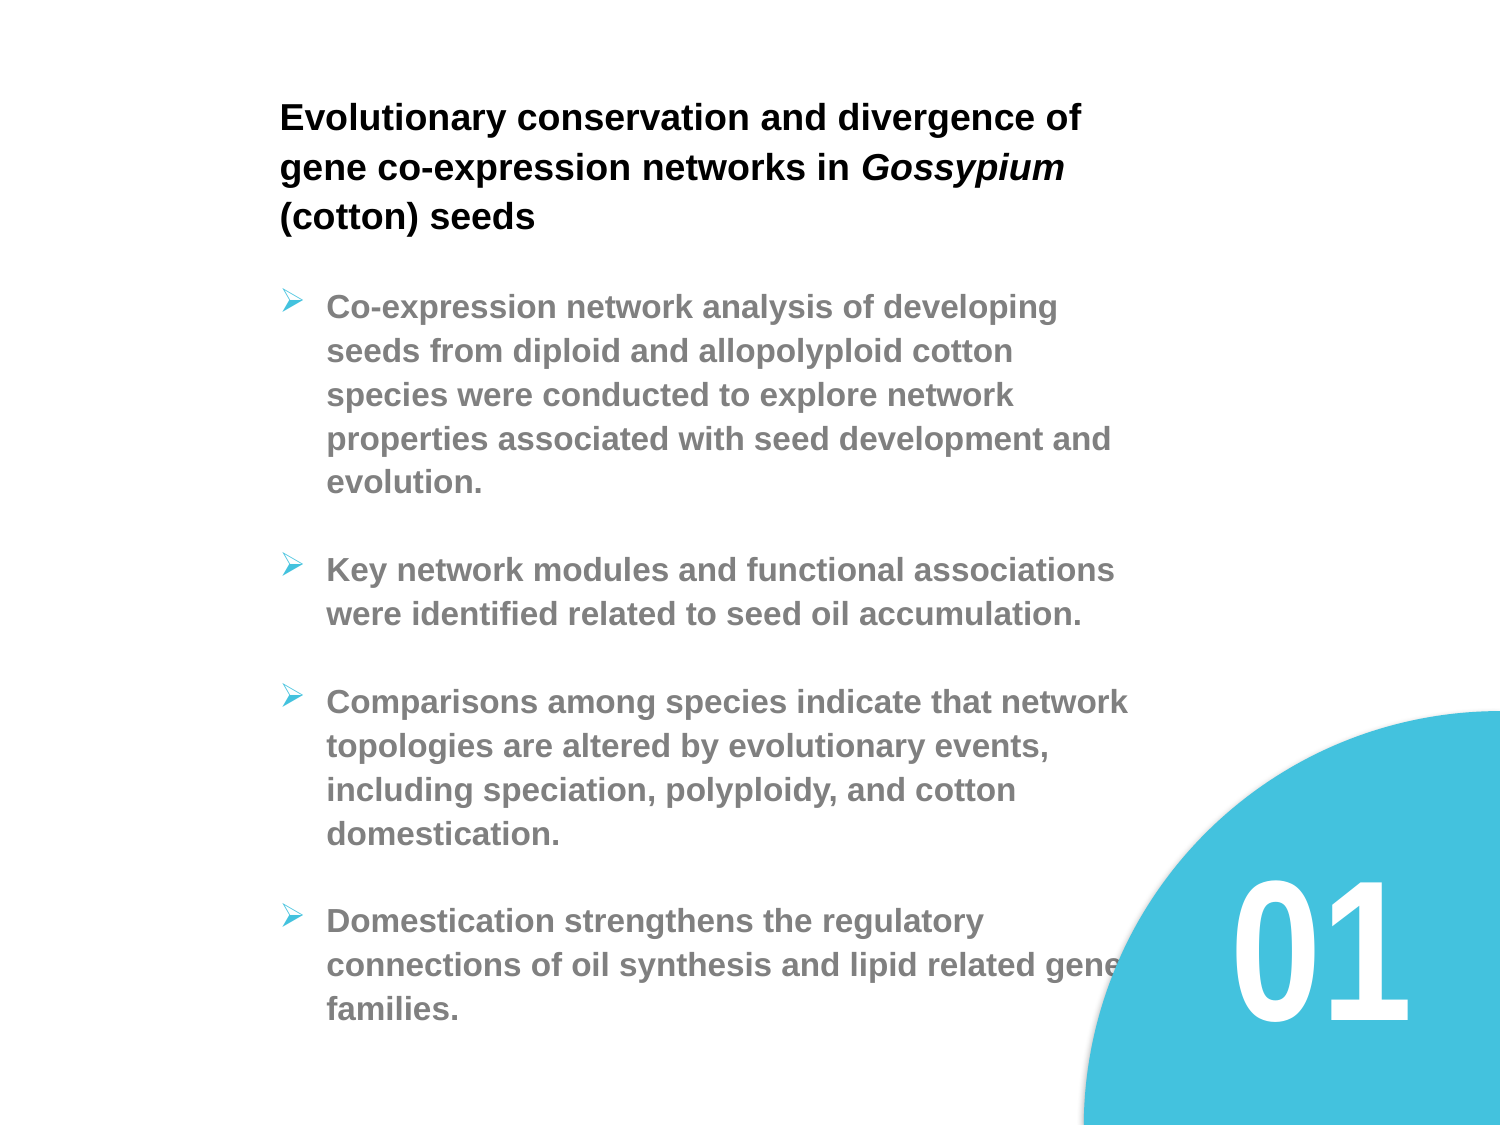

Evolutionary conservation and divergence of gene co-expression networks in Gossypium (cotton) seeds

Co-expression network analysis of developing seeds from diploid and allopolyploid cotton species were conducted to explore network properties associated with seed development and evolution.

Key network modules and functional associations were identified related to seed oil accumulation.

Comparisons among species indicate that network topologies are altered by evolutionary events, including speciation, polyploidy, and cotton domestication.

Domestication strengthens the regulatory connections of oil synthesis and lipid related gene families.

01